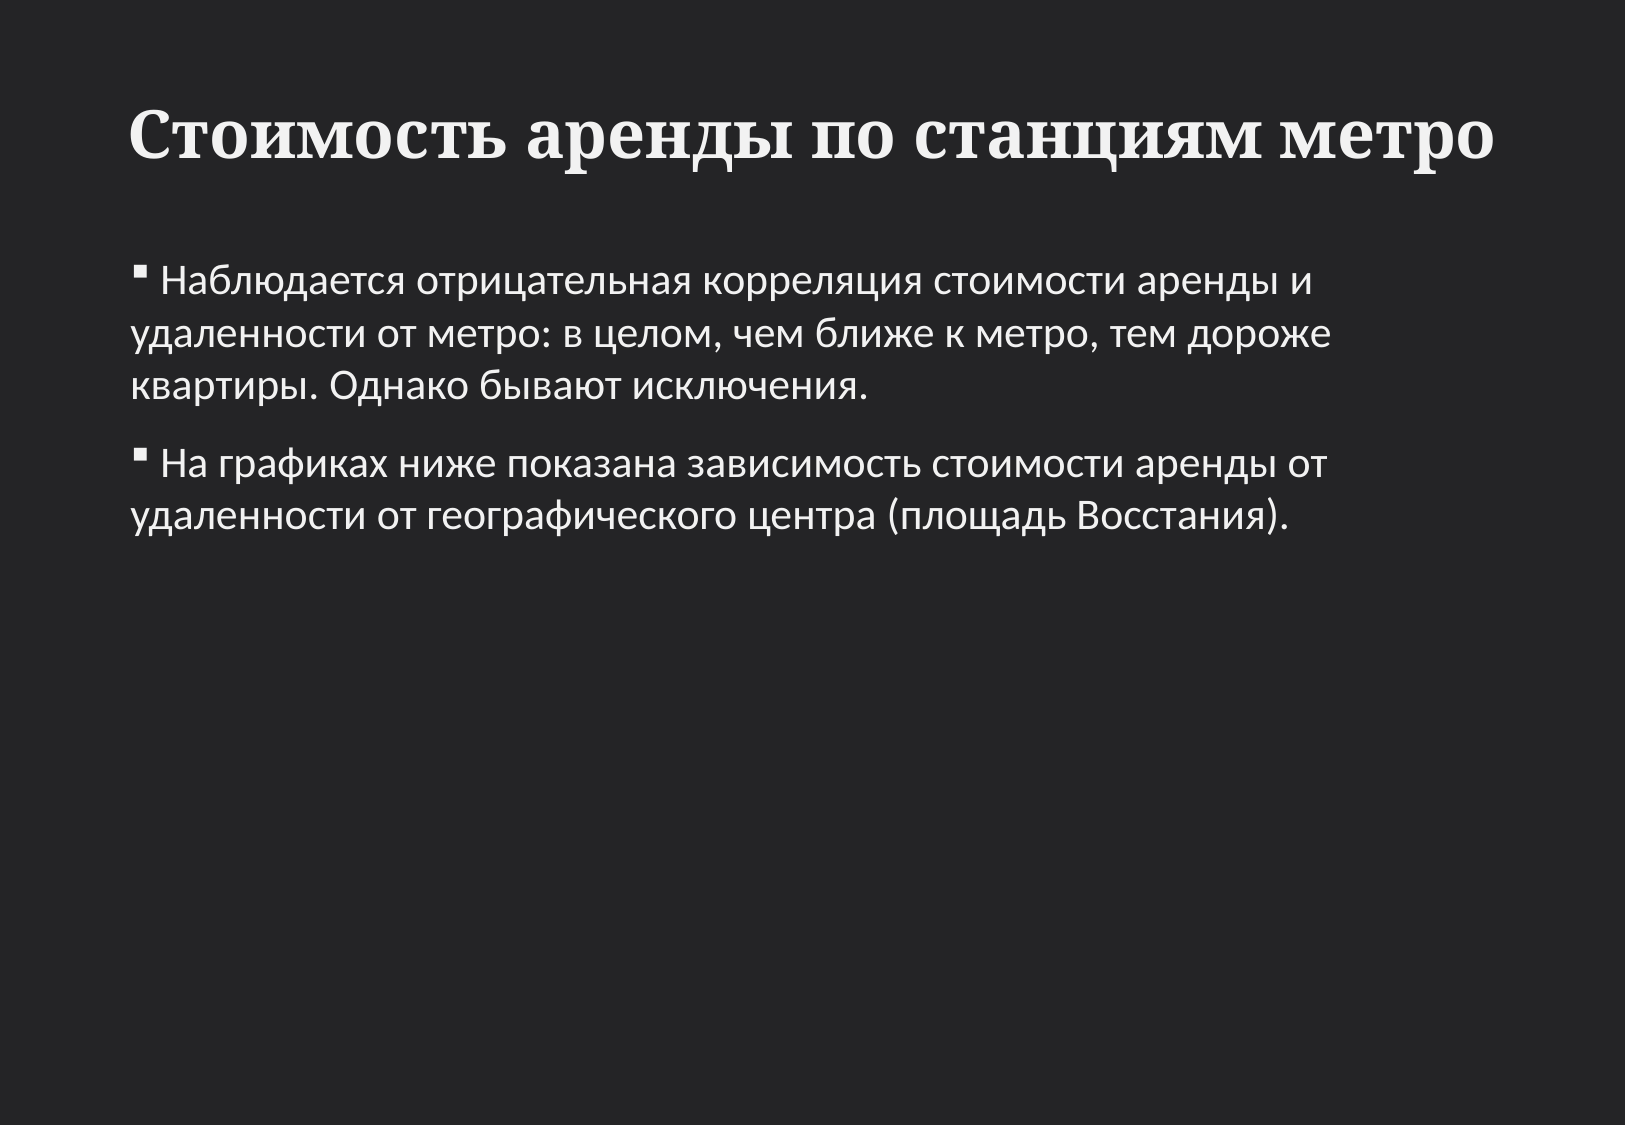

# Стоимость аренды по станциям метро
 Наблюдается отрицательная корреляция стоимости аренды и удаленности от метро: в целом, чем ближе к метро, тем дороже квартиры. Однако бывают исключения.
 На графиках ниже показана зависимость стоимости аренды от удаленности от географического центра (площадь Восстания).